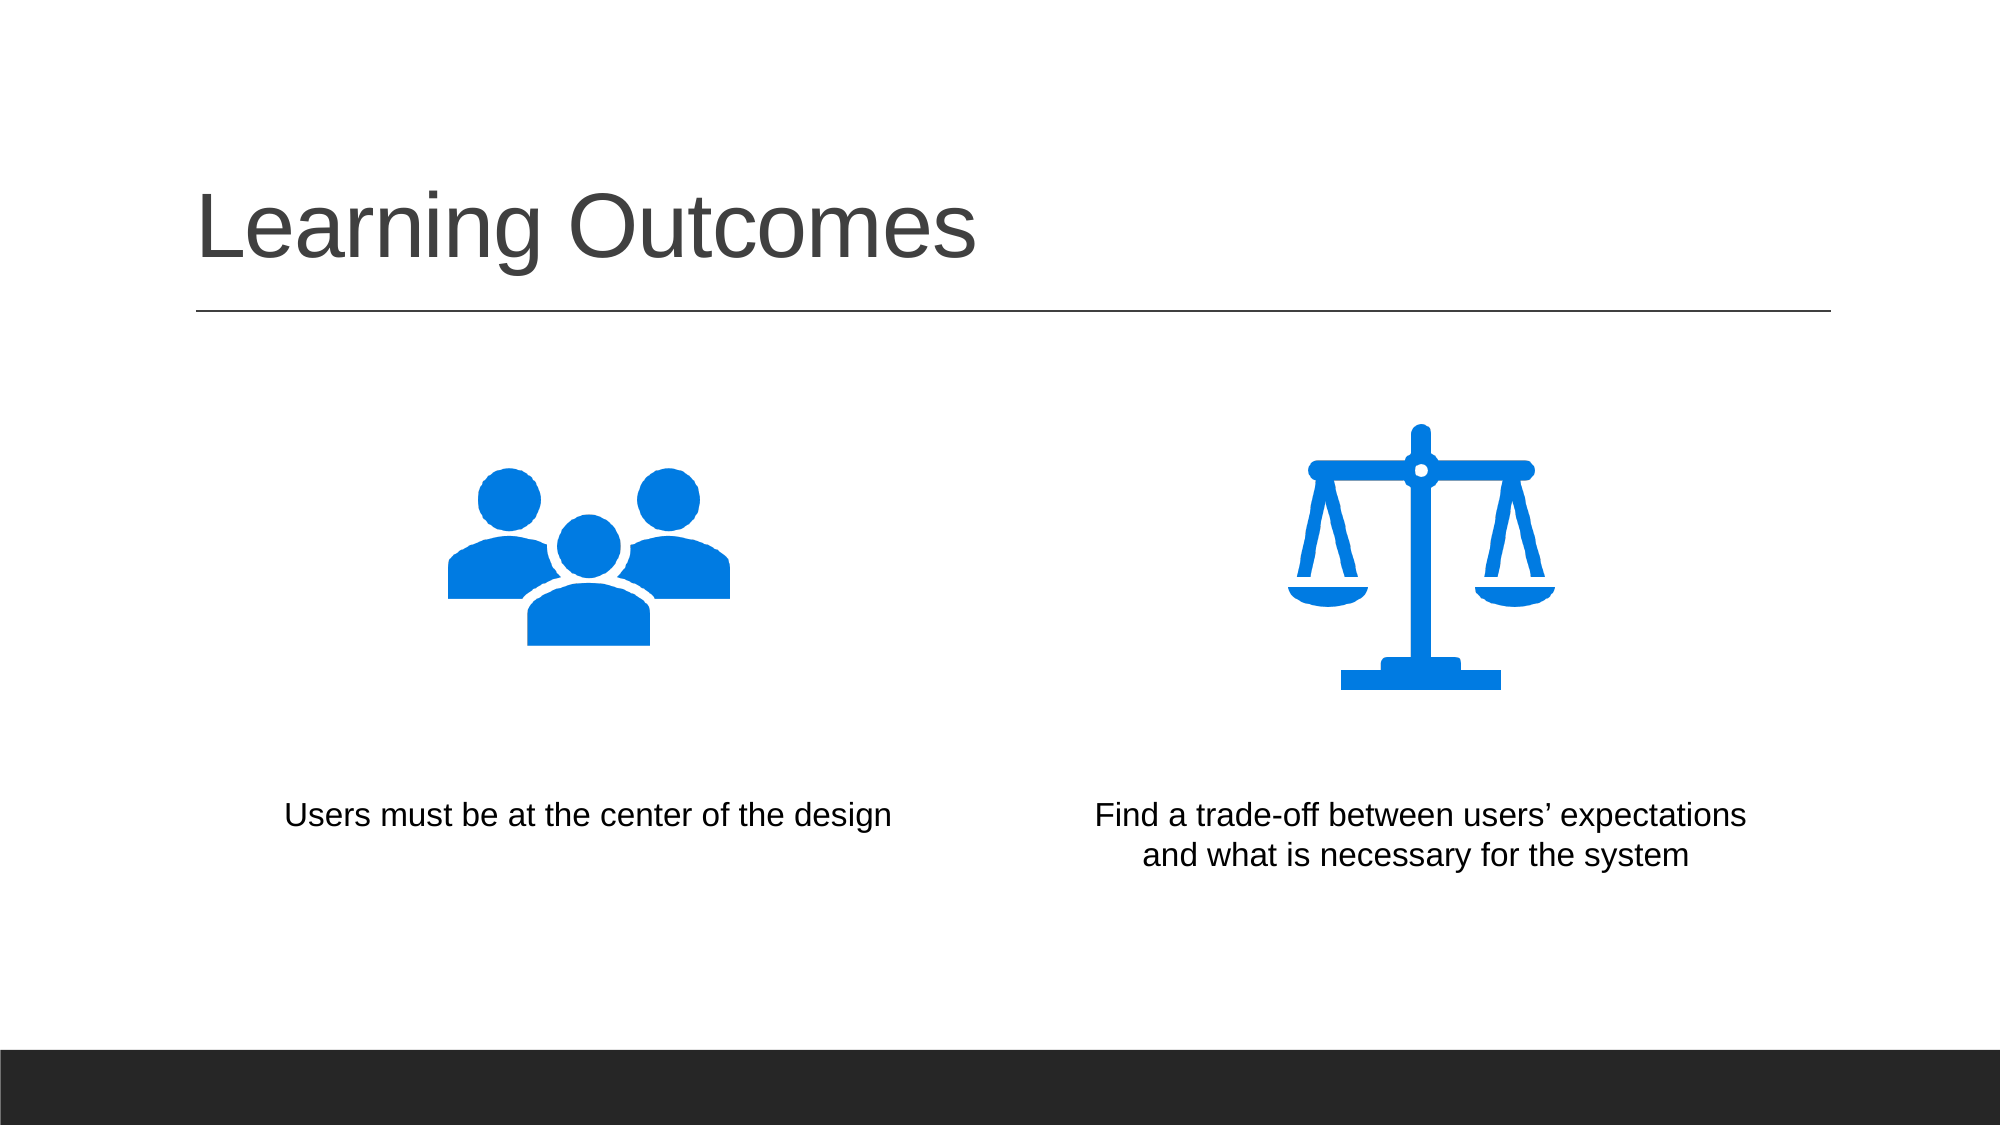

# Learning Outcomes
Users must be at the center of the design
Find a trade-off between users’ expectations and what is necessary for the system